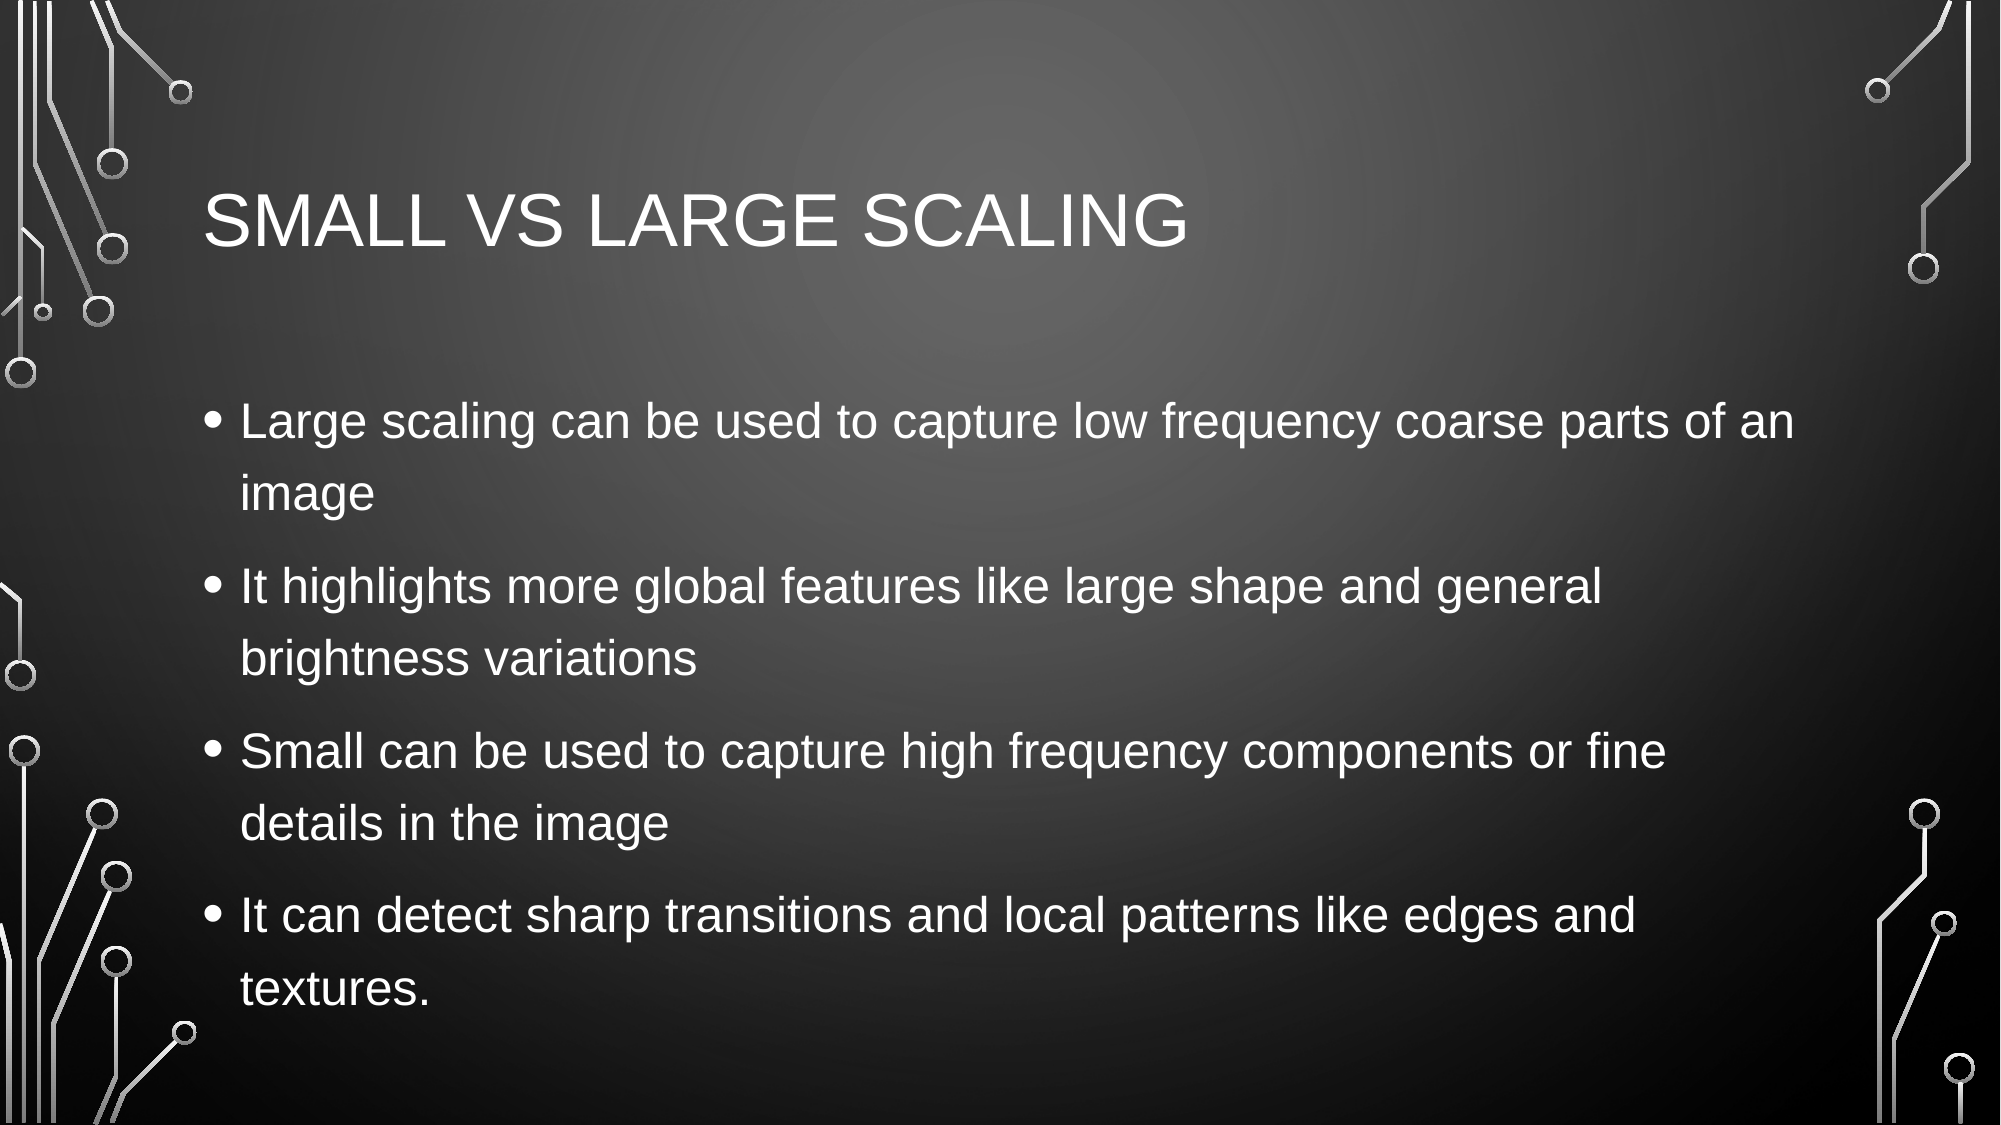

# SMALL VS LARGE SCALING
Large scaling can be used to capture low frequency coarse parts of an image
It highlights more global features like large shape and general brightness variations
Small can be used to capture high frequency components or fine details in the image
It can detect sharp transitions and local patterns like edges and textures.